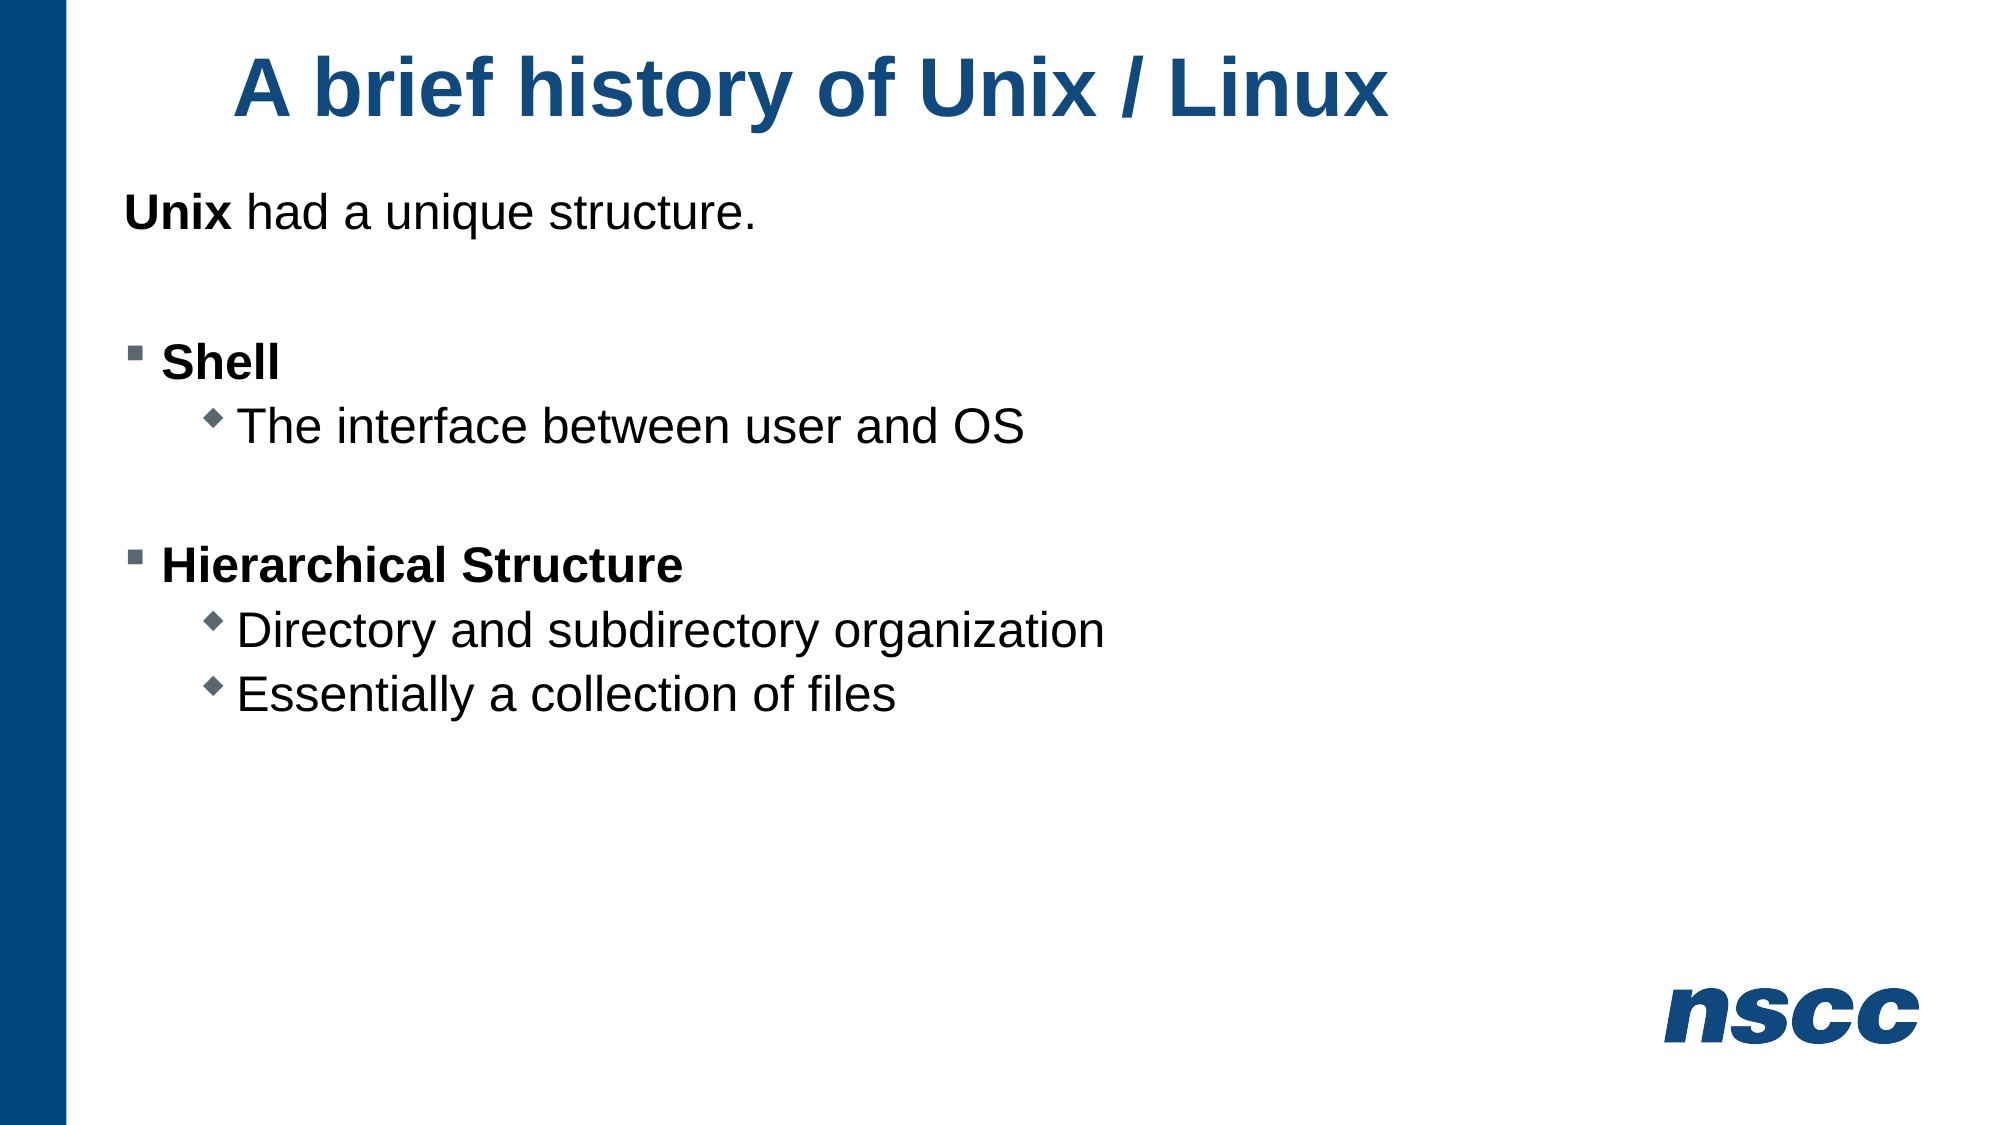

# A brief history of Unix / Linux
Unix had a unique structure.

Shell
The interface between user and OS

Hierarchical Structure
Directory and subdirectory organization
Essentially a collection of files